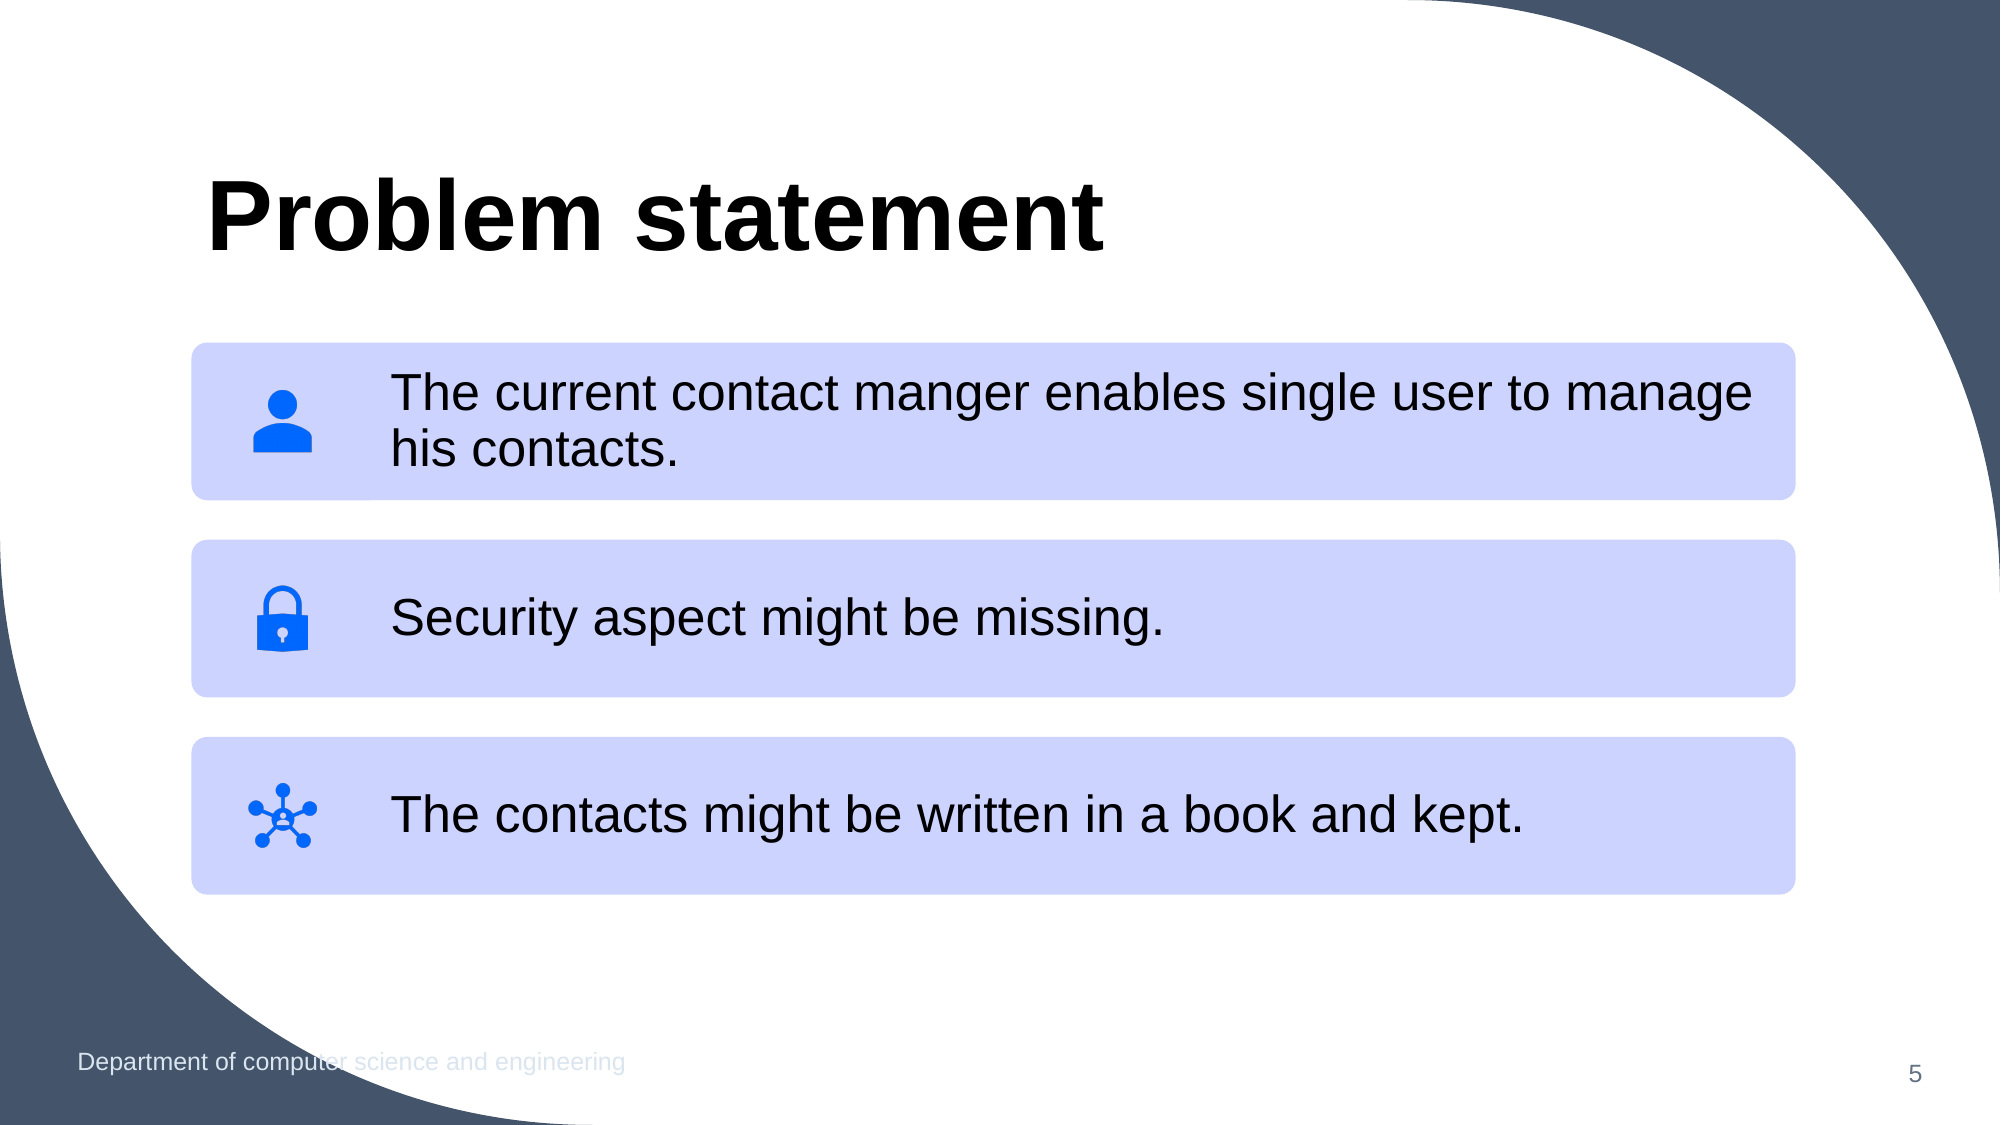

# Problem statement
The current contact manger enables single user to manage his contacts.
Security aspect might be missing.
The contacts might be written in a book and kept.
5
Department of computer science and engineering